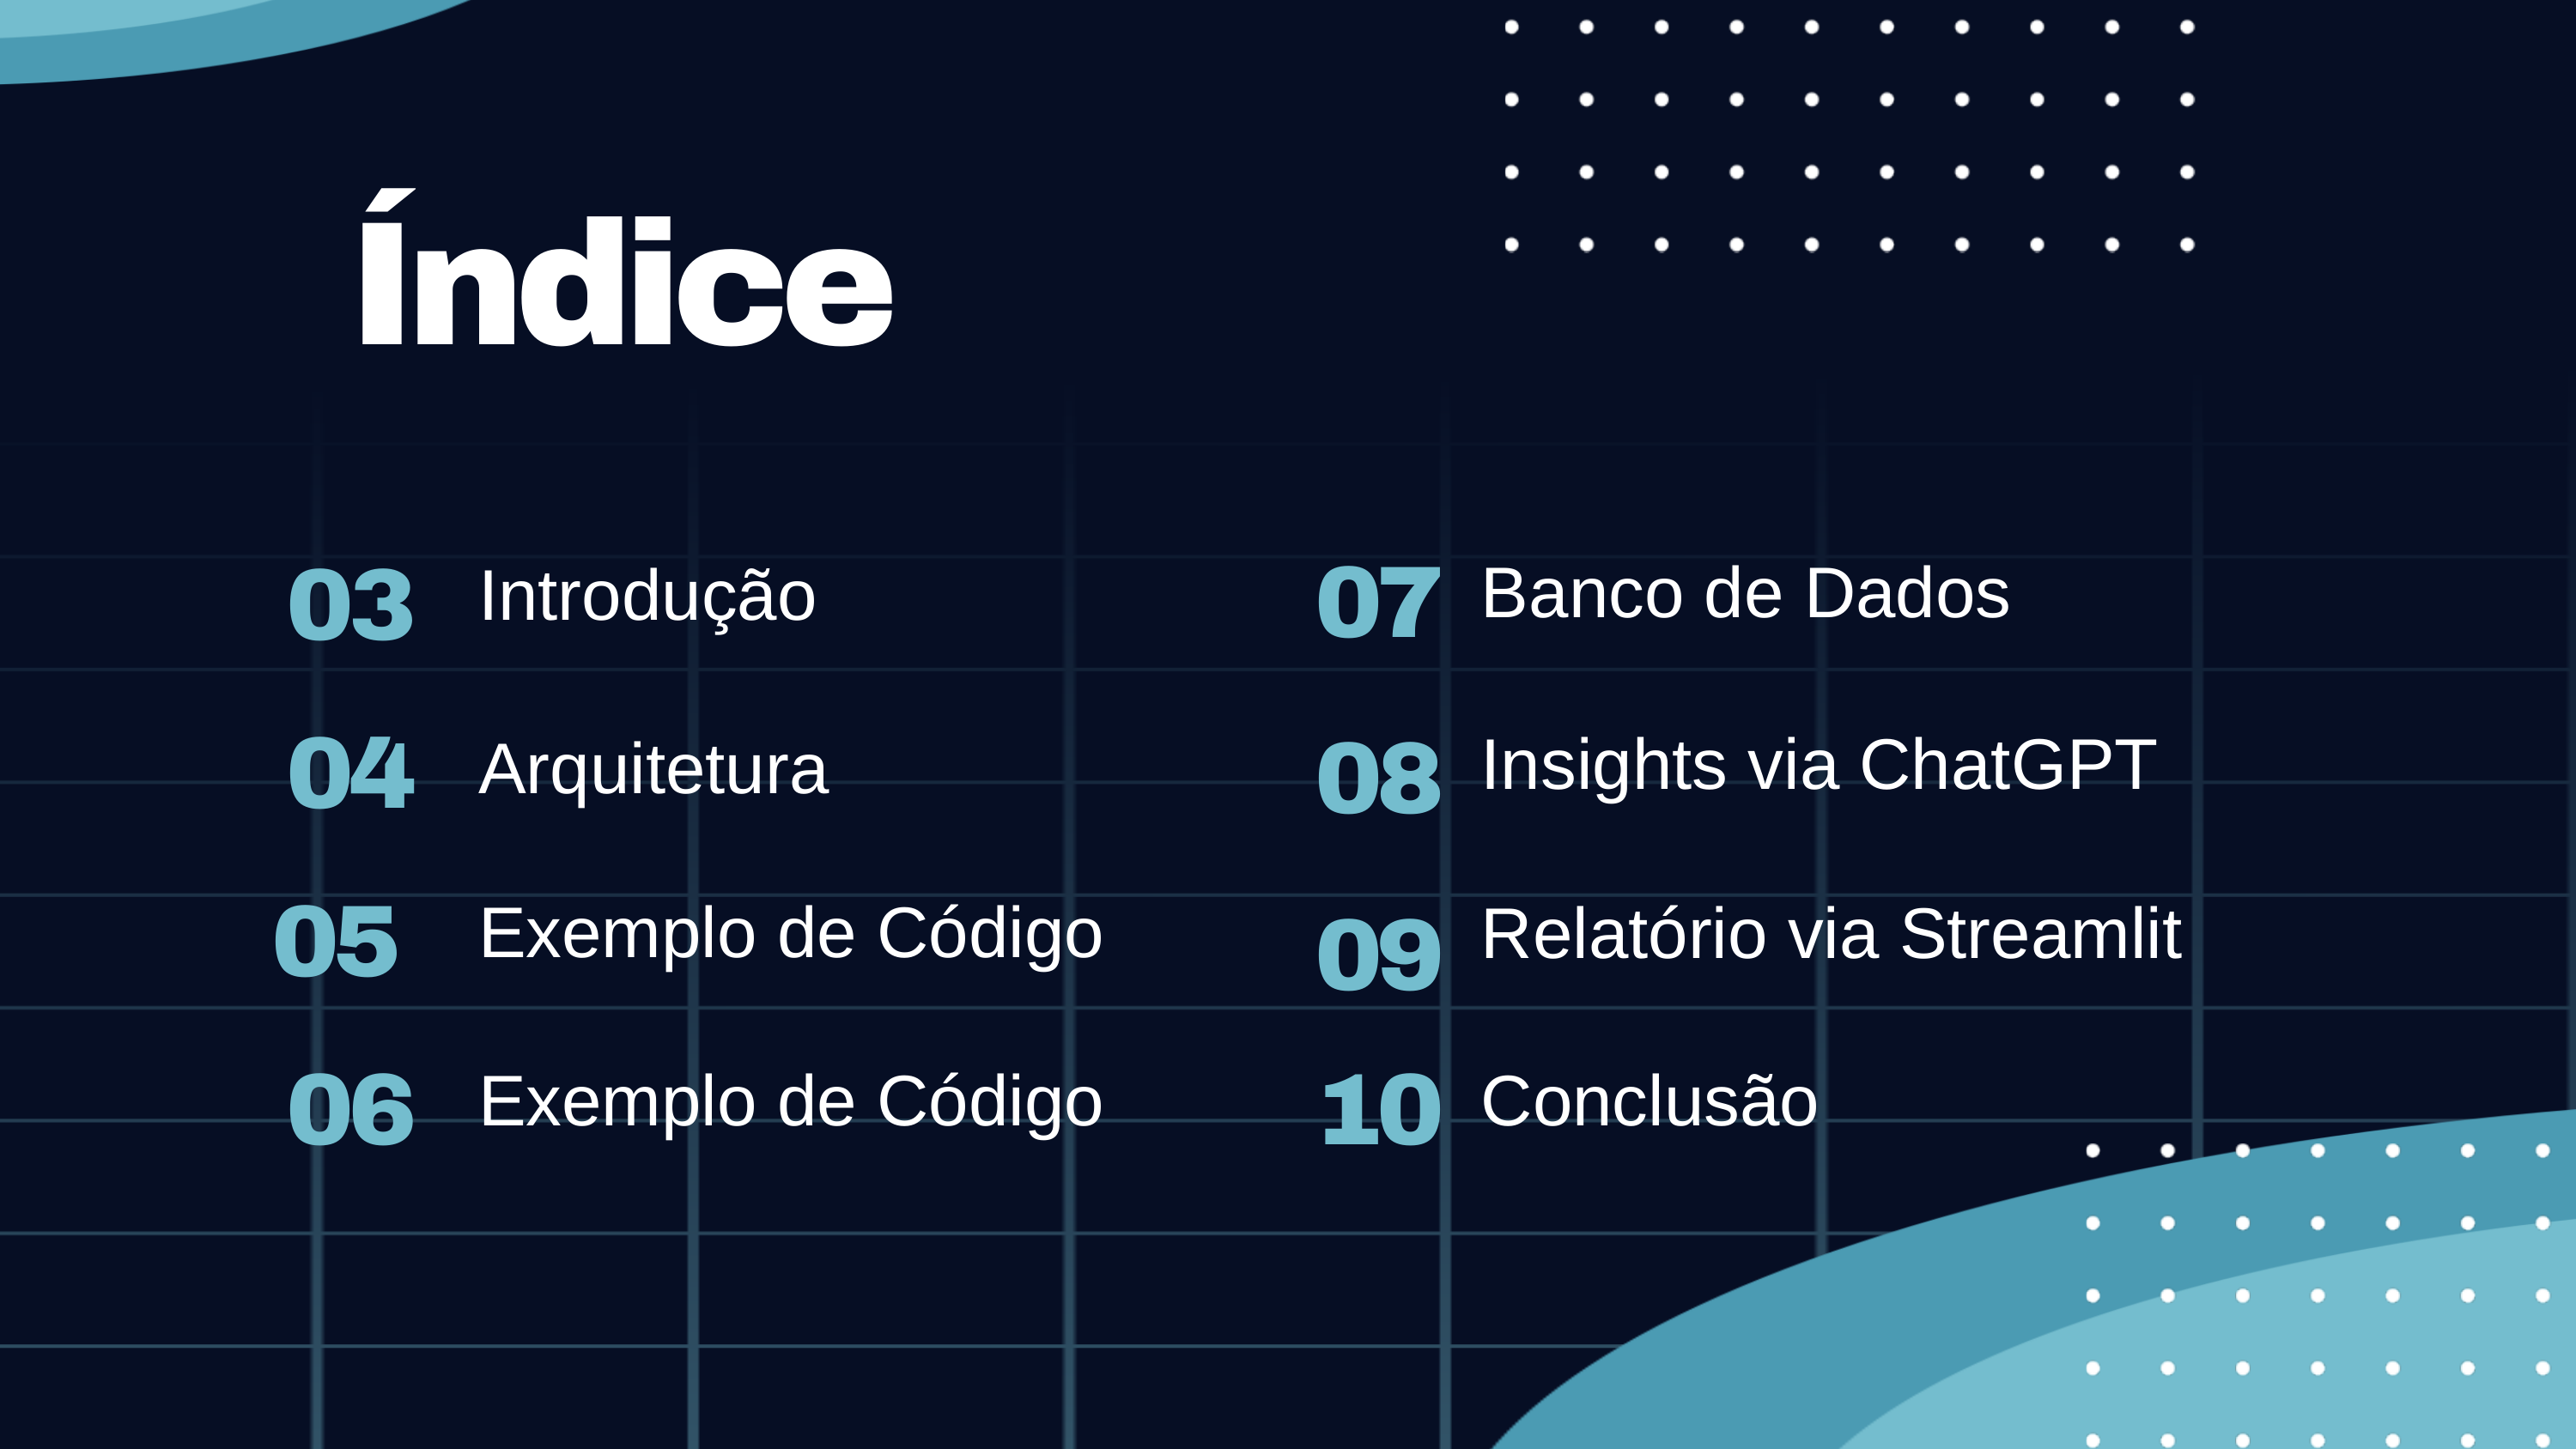

Índice
07
03
Banco de Dados
Introdução
04
08
Insights via ChatGPT
Arquitetura
05
09
Exemplo de Código
Relatório via Streamlit
06
10
Exemplo de Código
Conclusão